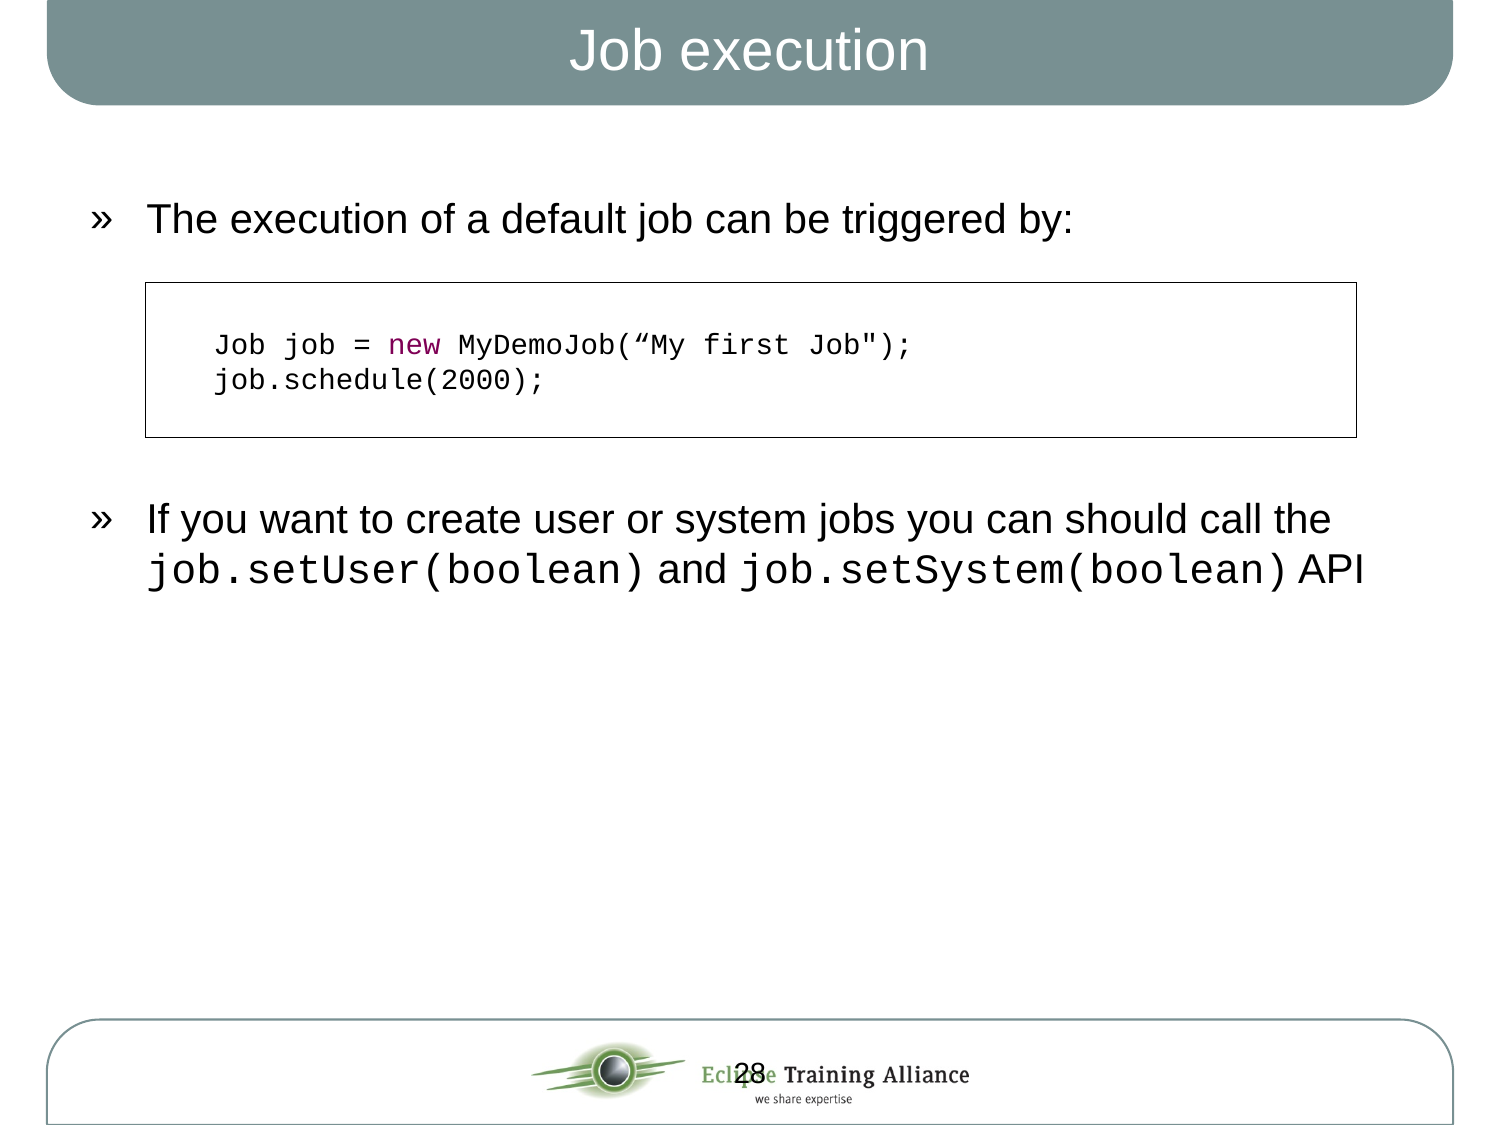

# Job execution
The execution of a default job can be triggered by:

If you want to create user or system jobs you can should call the job.setUser(boolean) and job.setSystem(boolean) API

   Job job = new MyDemoJob(“My first Job");
   job.schedule(2000);

28